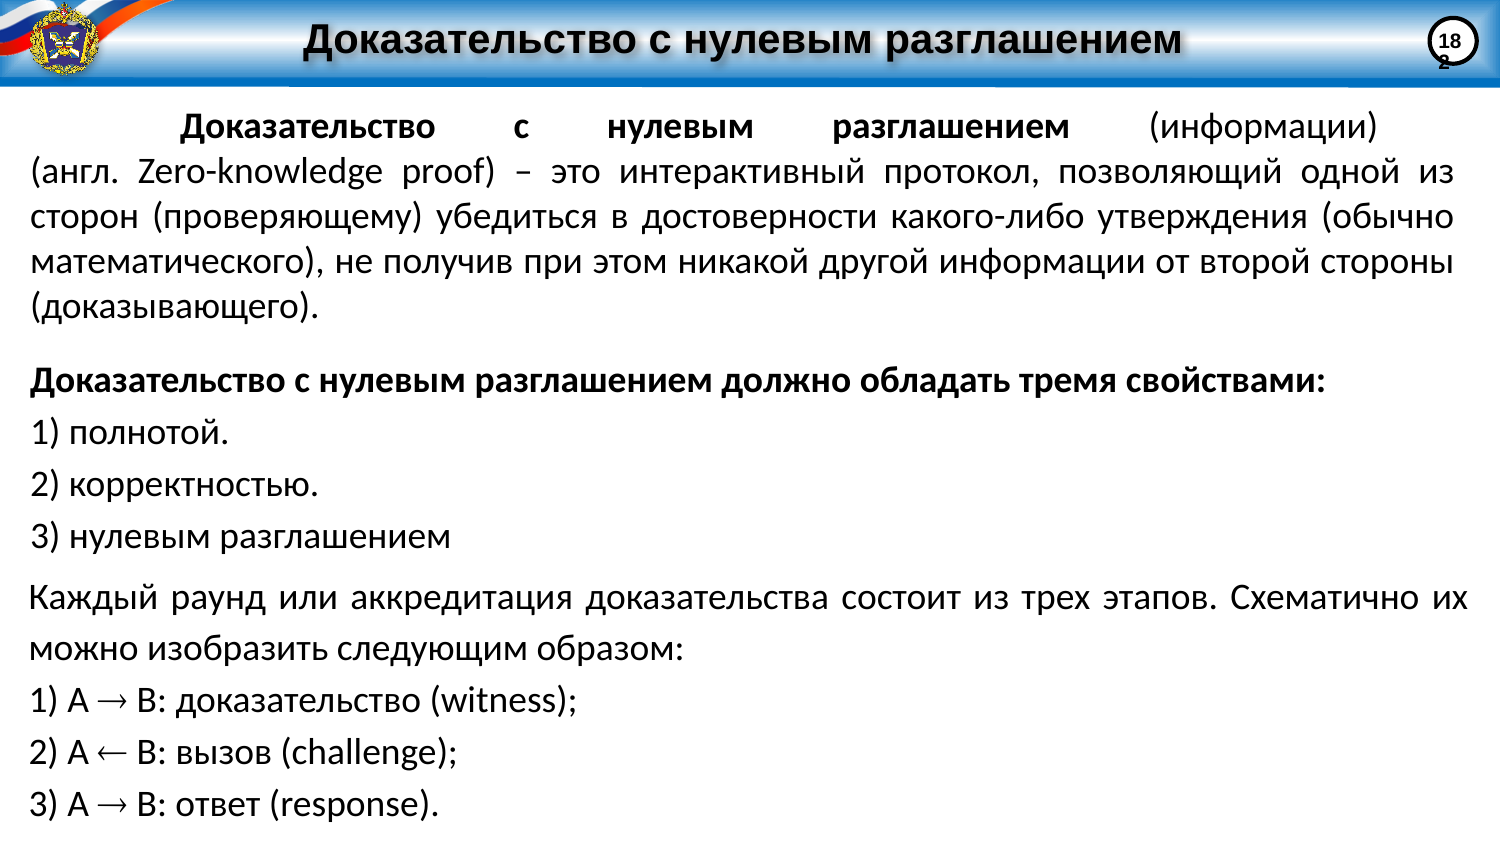

182
# Доказательство с нулевым разглашением
	Доказательство с нулевым разглашением (информации)
(англ. Zero-knowledge proof) – это интерактивный протокол, позволяющий одной из сторон (проверяющему) убедиться в достоверности какого-либо утверждения (обычно математического), не получив при этом никакой другой информации от второй стороны (доказывающего).
Доказательство с нулевым разглашением должно обладать тремя свойствами:
1) полнотой.
2) корректностью.
3) нулевым разглашением
Каждый раунд или аккредитация доказательства состоит из трех этапов. Схематично их можно изобразить следующим образом:
1) A → B: доказательство (witness);
2) A ← B: вызов (challenge);
3) A → B: ответ (response).